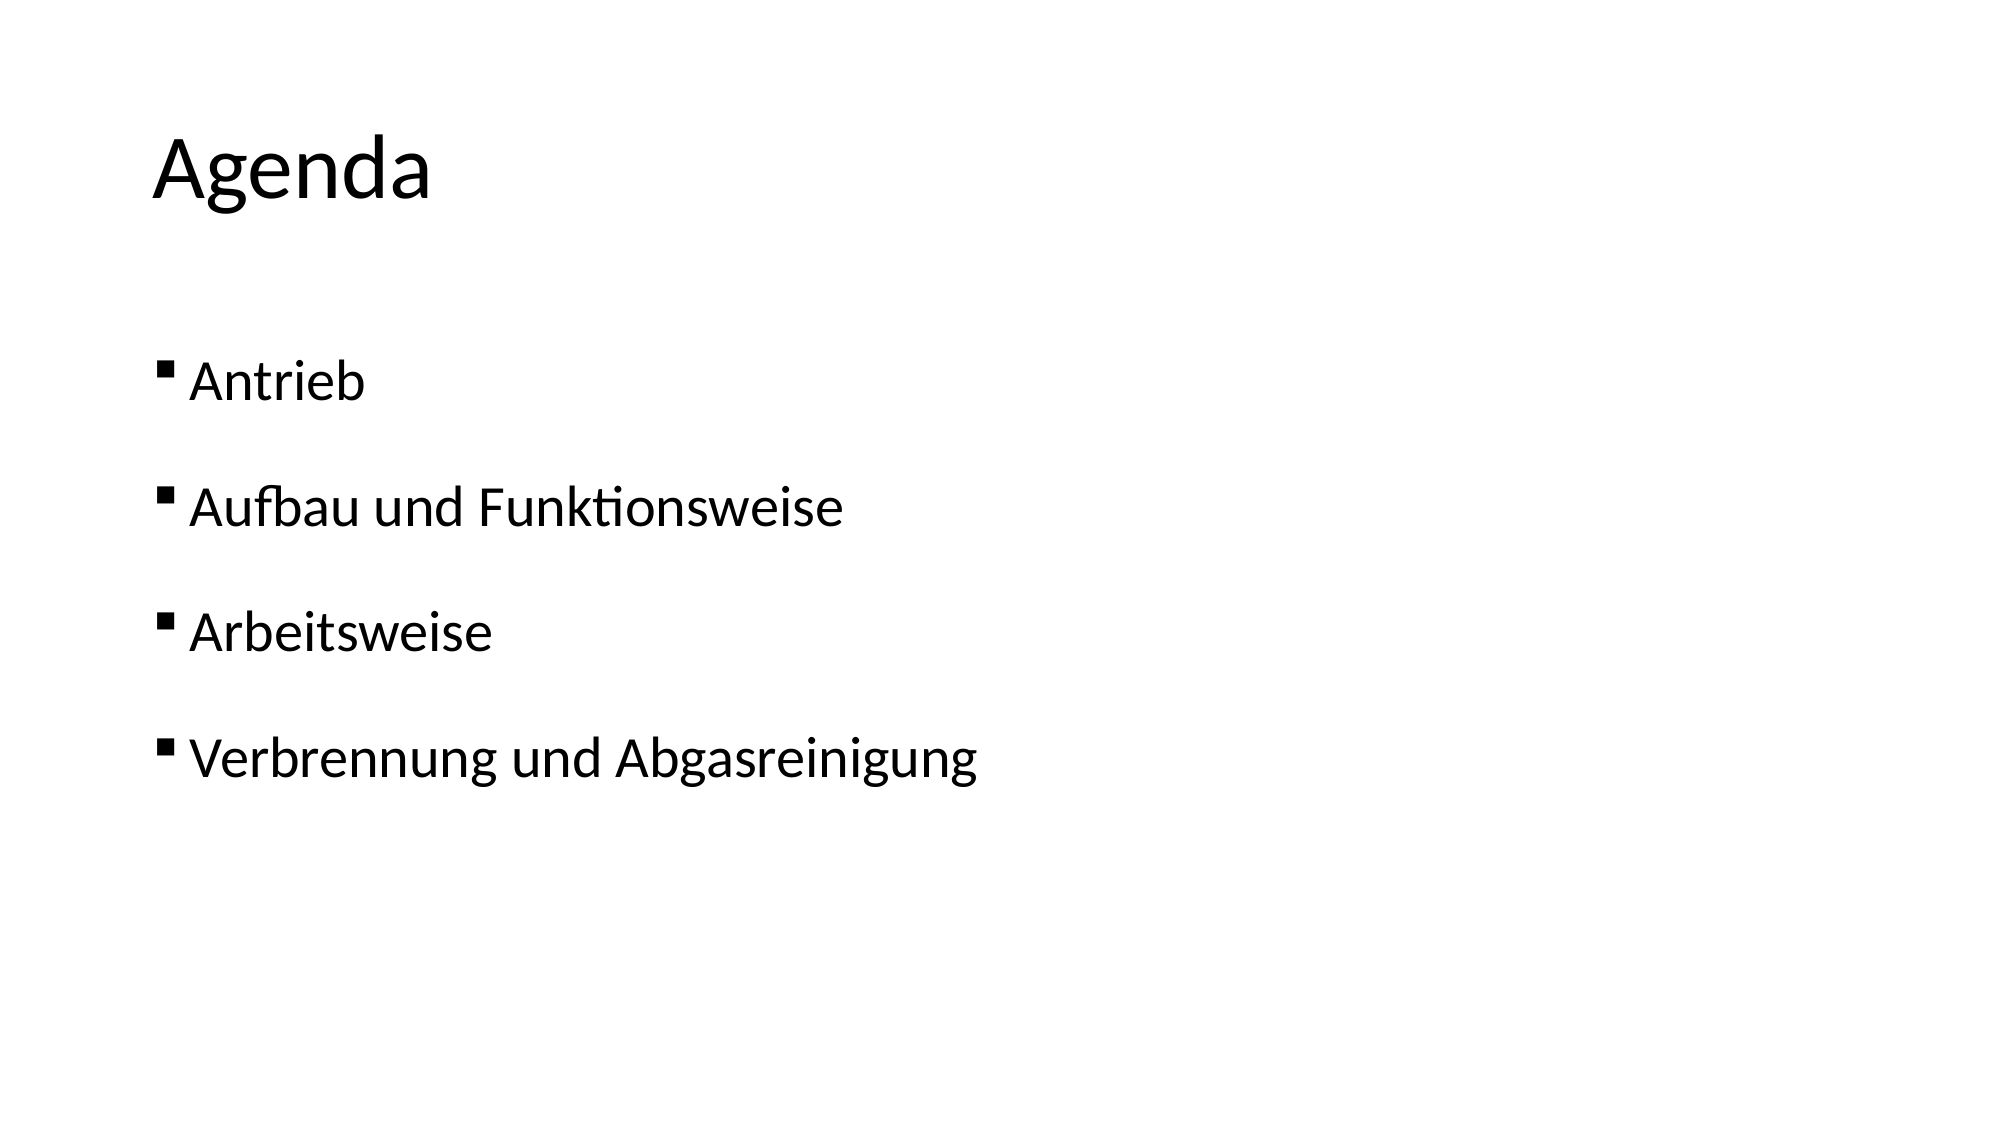

# Agenda
Antrieb
Aufbau und Funktionsweise
Arbeitsweise
Verbrennung und Abgasreinigung